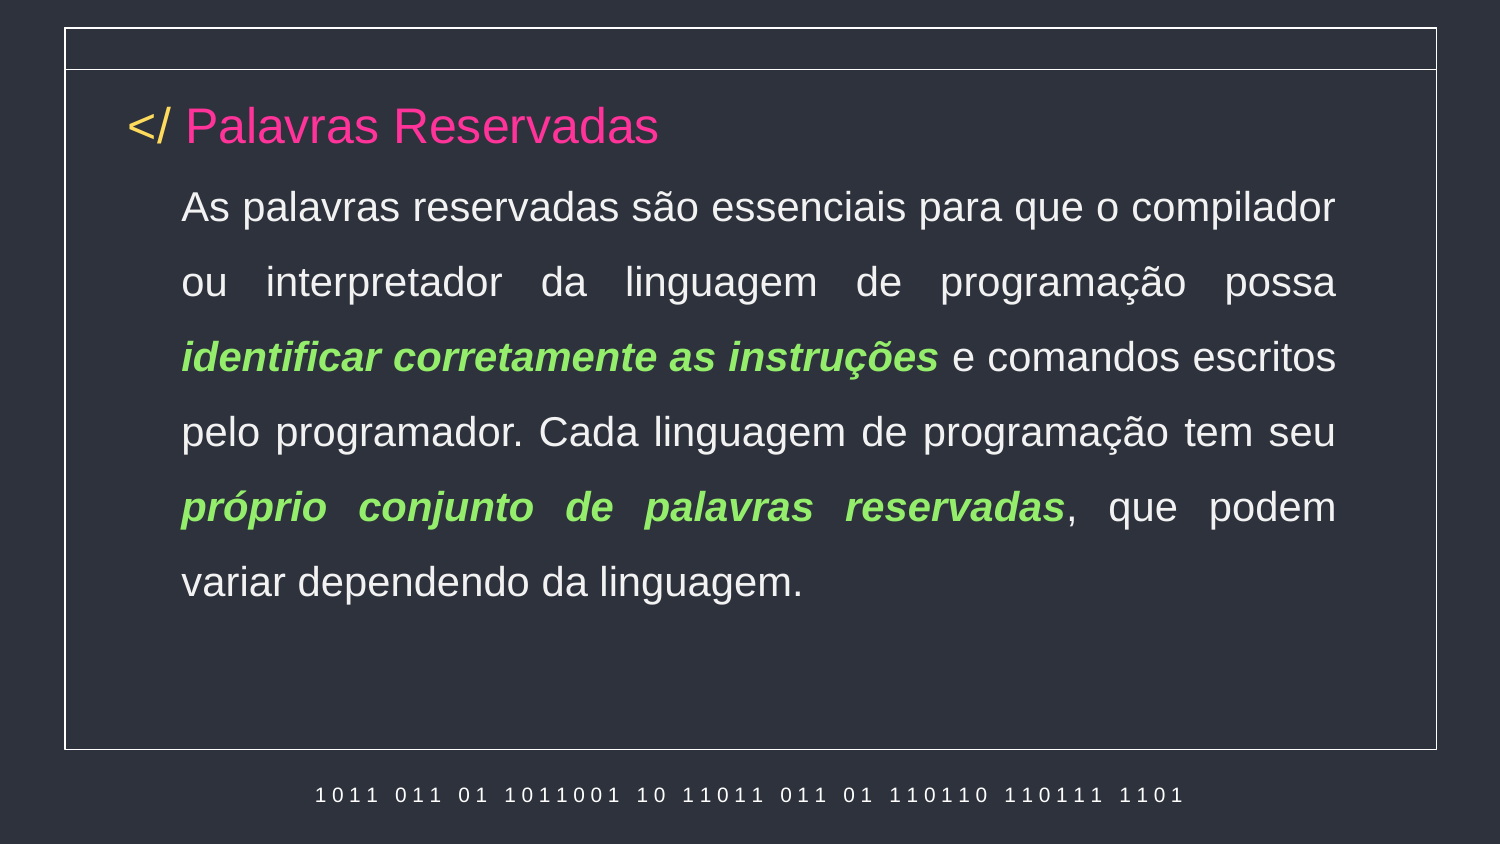

# </ Palavras Reservadas
As palavras reservadas são essenciais para que o compilador ou interpretador da linguagem de programação possa identificar corretamente as instruções e comandos escritos pelo programador. Cada linguagem de programação tem seu próprio conjunto de palavras reservadas, que podem variar dependendo da linguagem.